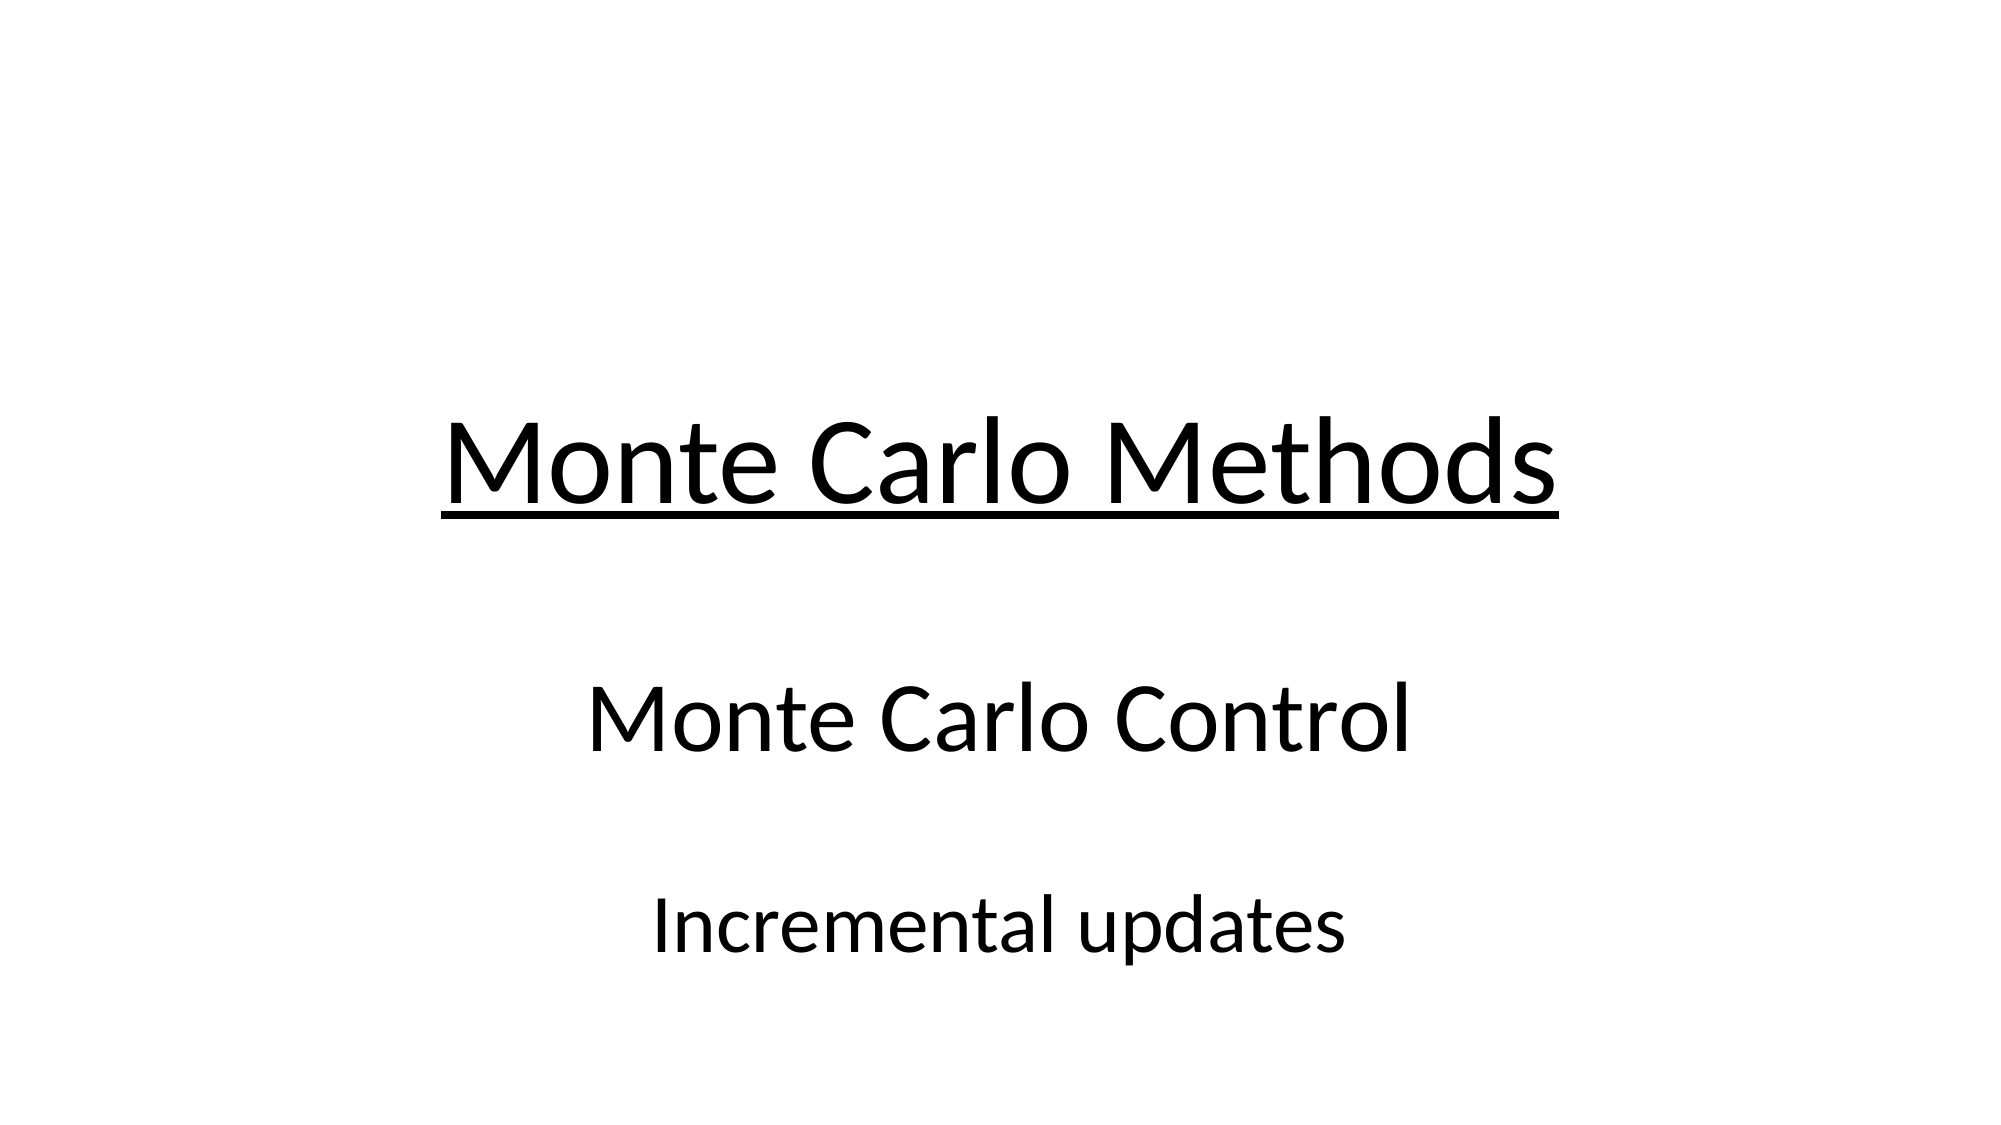

# Monte Carlo Methods Monte Carlo Control Incremental updates